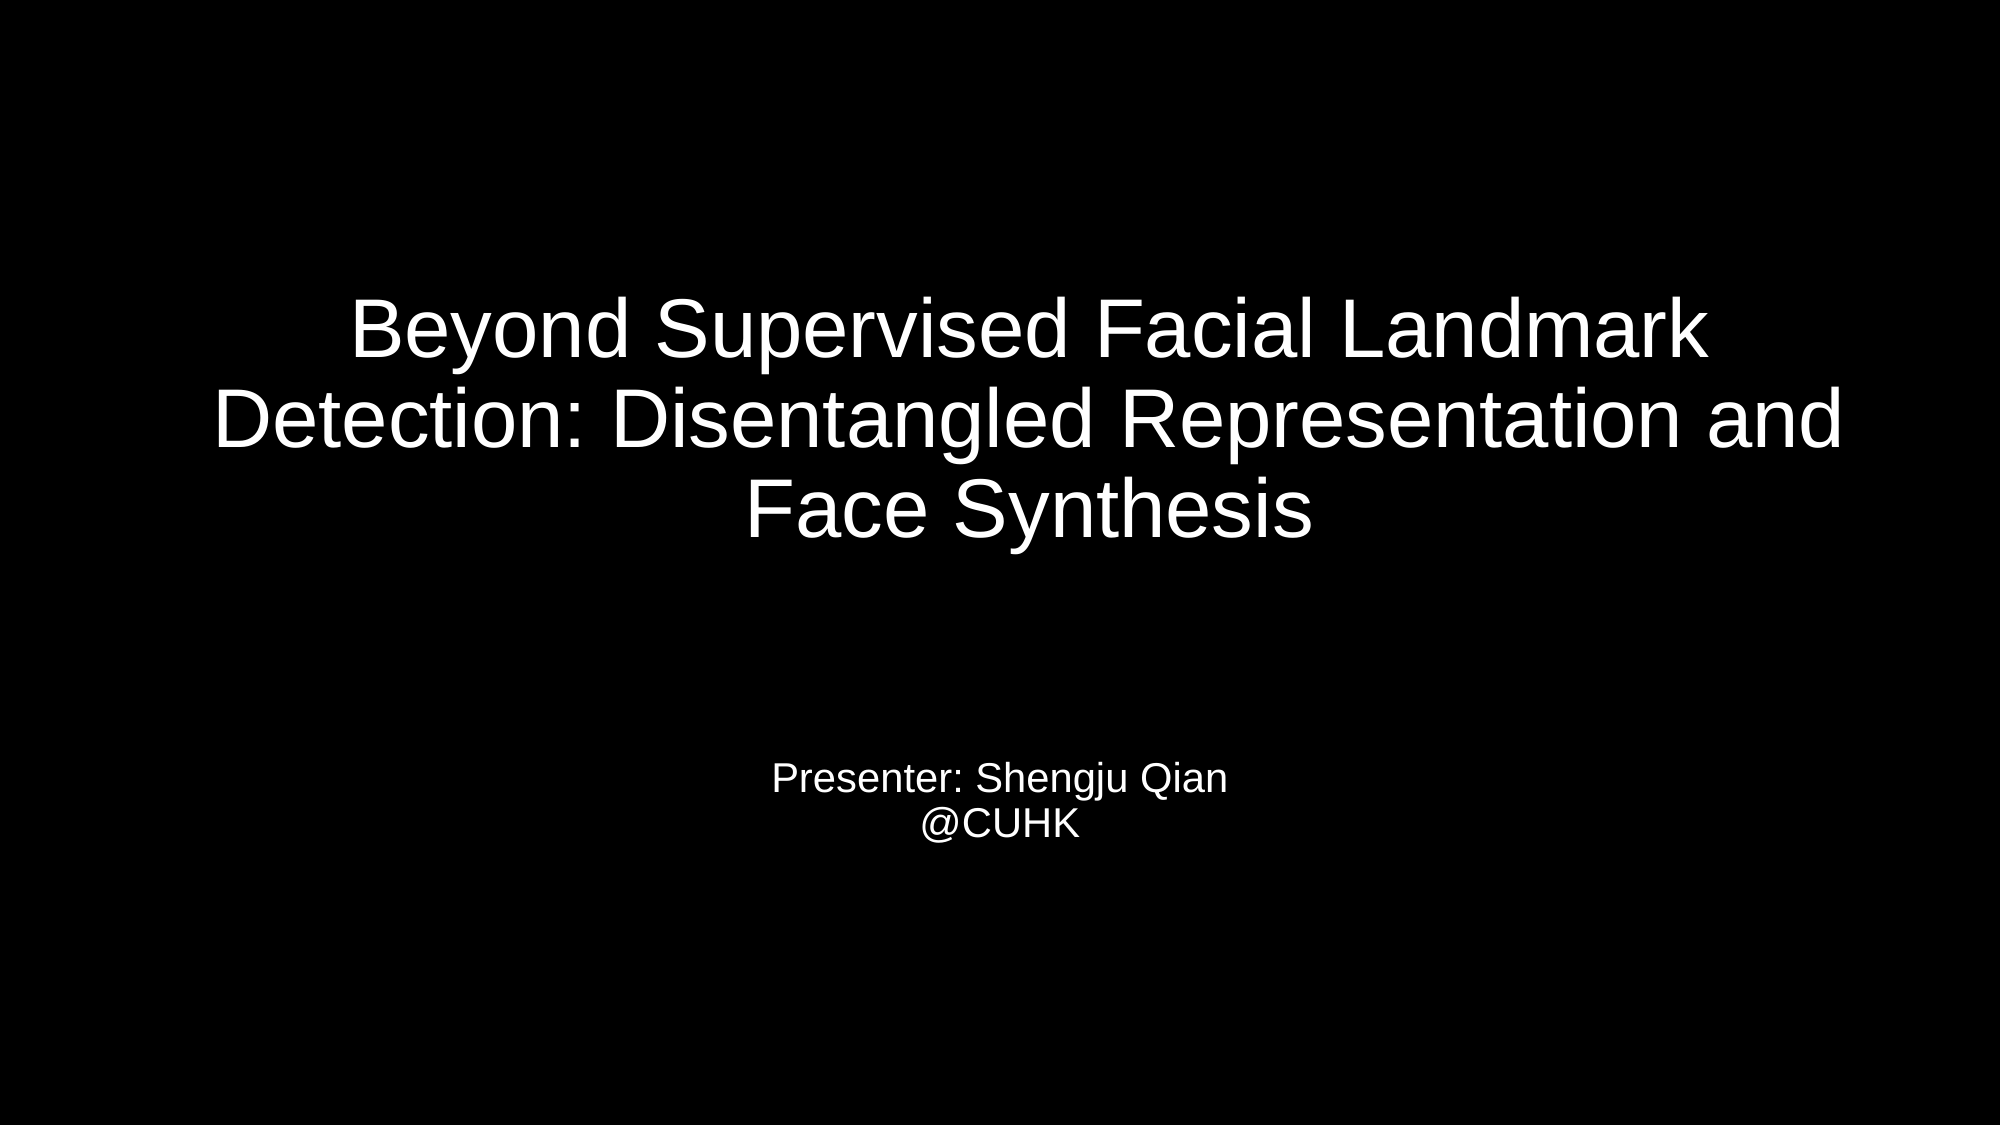

# Beyond Supervised Facial Landmark Detection: Disentangled Representation and Face Synthesis
Presenter: Shengju Qian
@CUHK